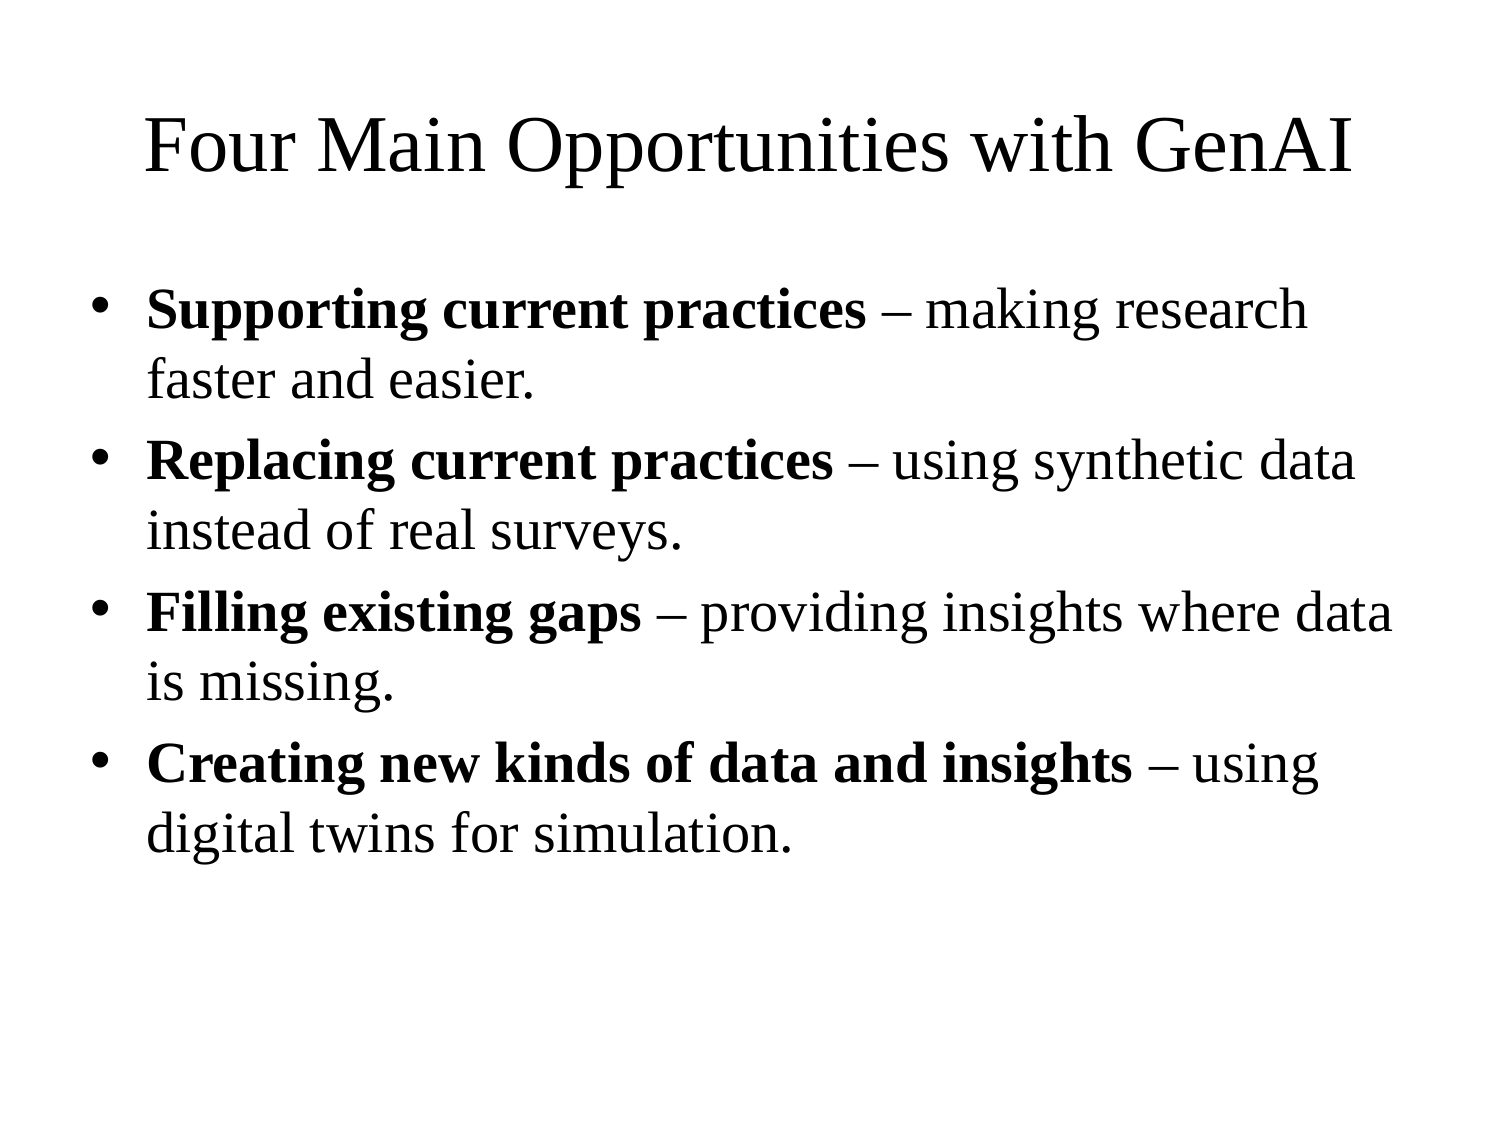

# Four Main Opportunities with GenAI
Supporting current practices – making research faster and easier.
Replacing current practices – using synthetic data instead of real surveys.
Filling existing gaps – providing insights where data is missing.
Creating new kinds of data and insights – using digital twins for simulation.